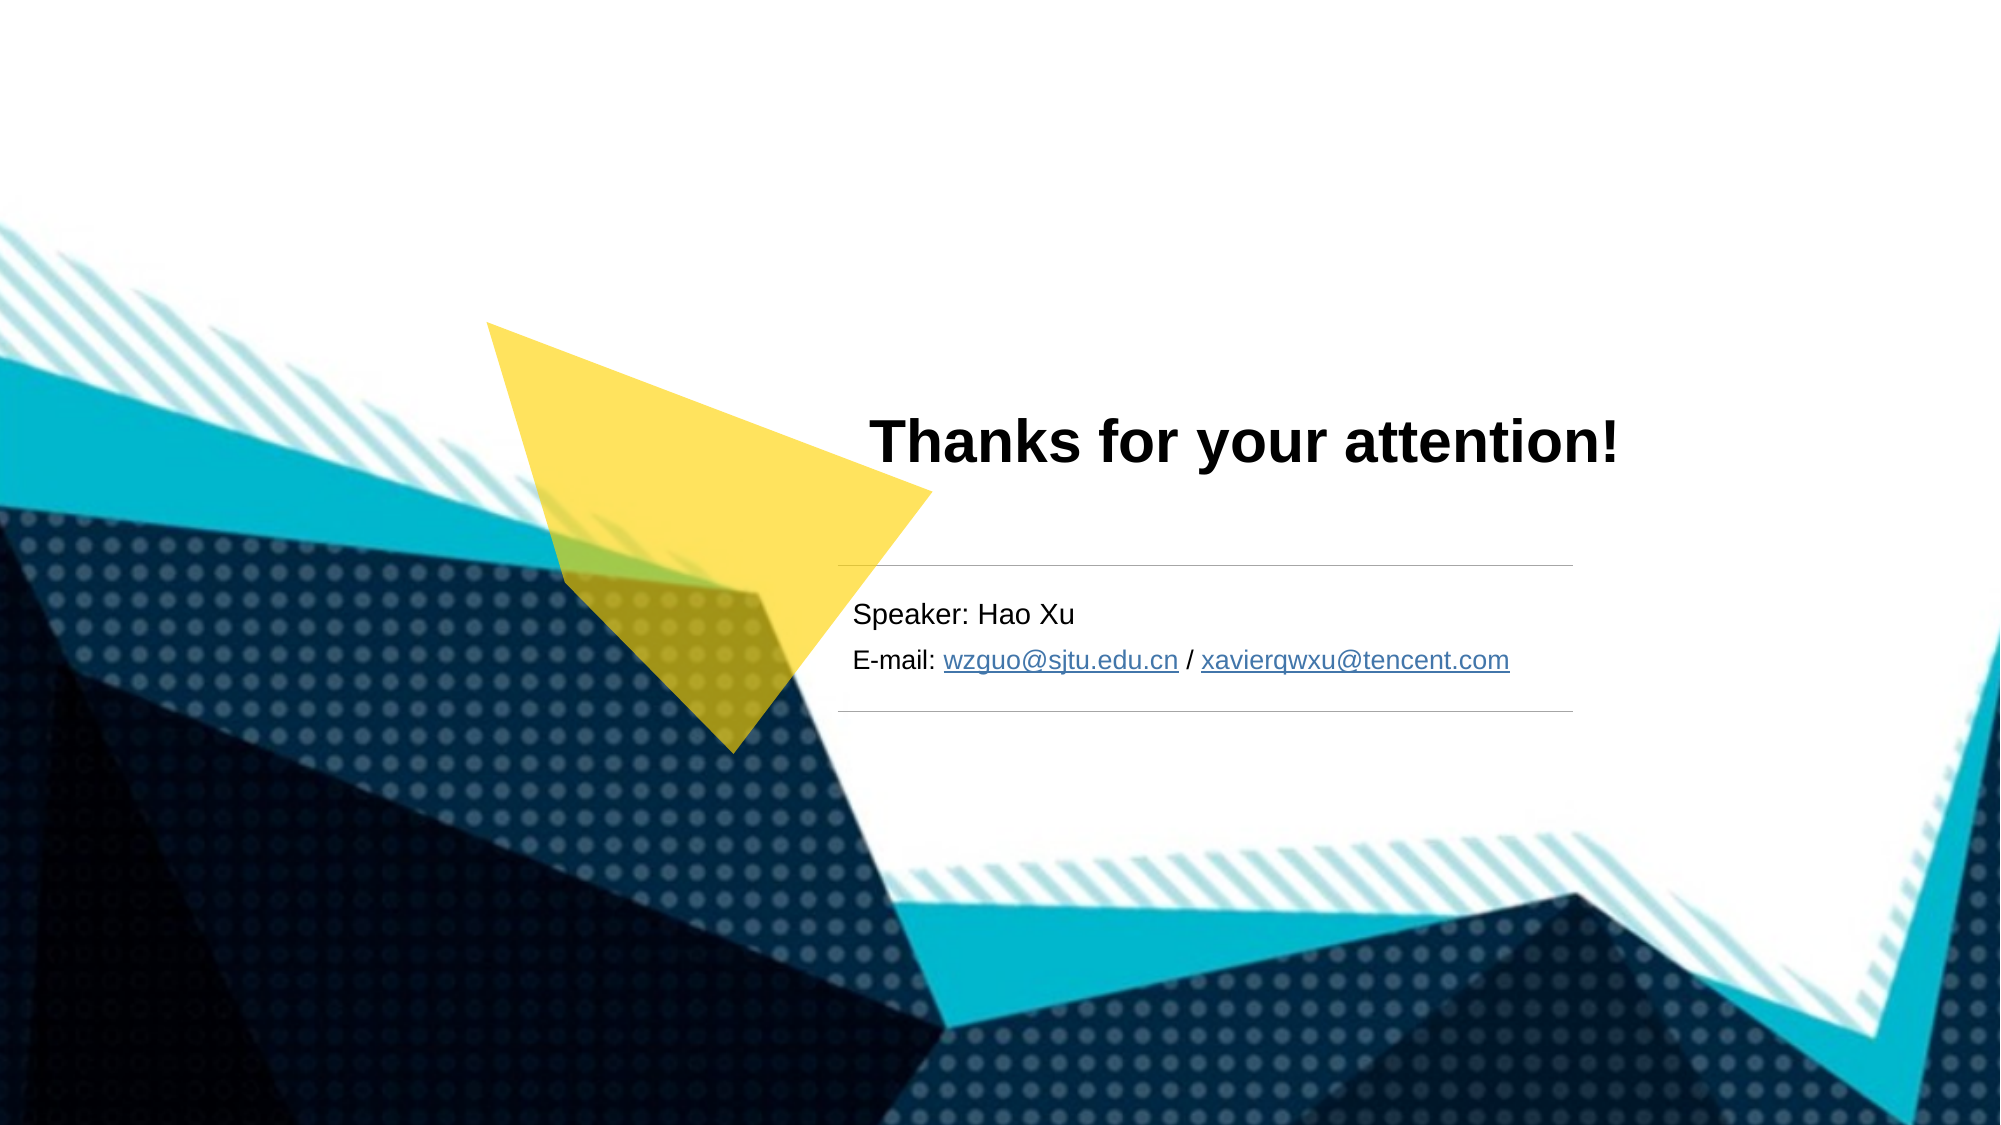

# Thanks for your attention!
Speaker: Hao Xu
E-mail: wzguo@sjtu.edu.cn / xavierqwxu@tencent.com